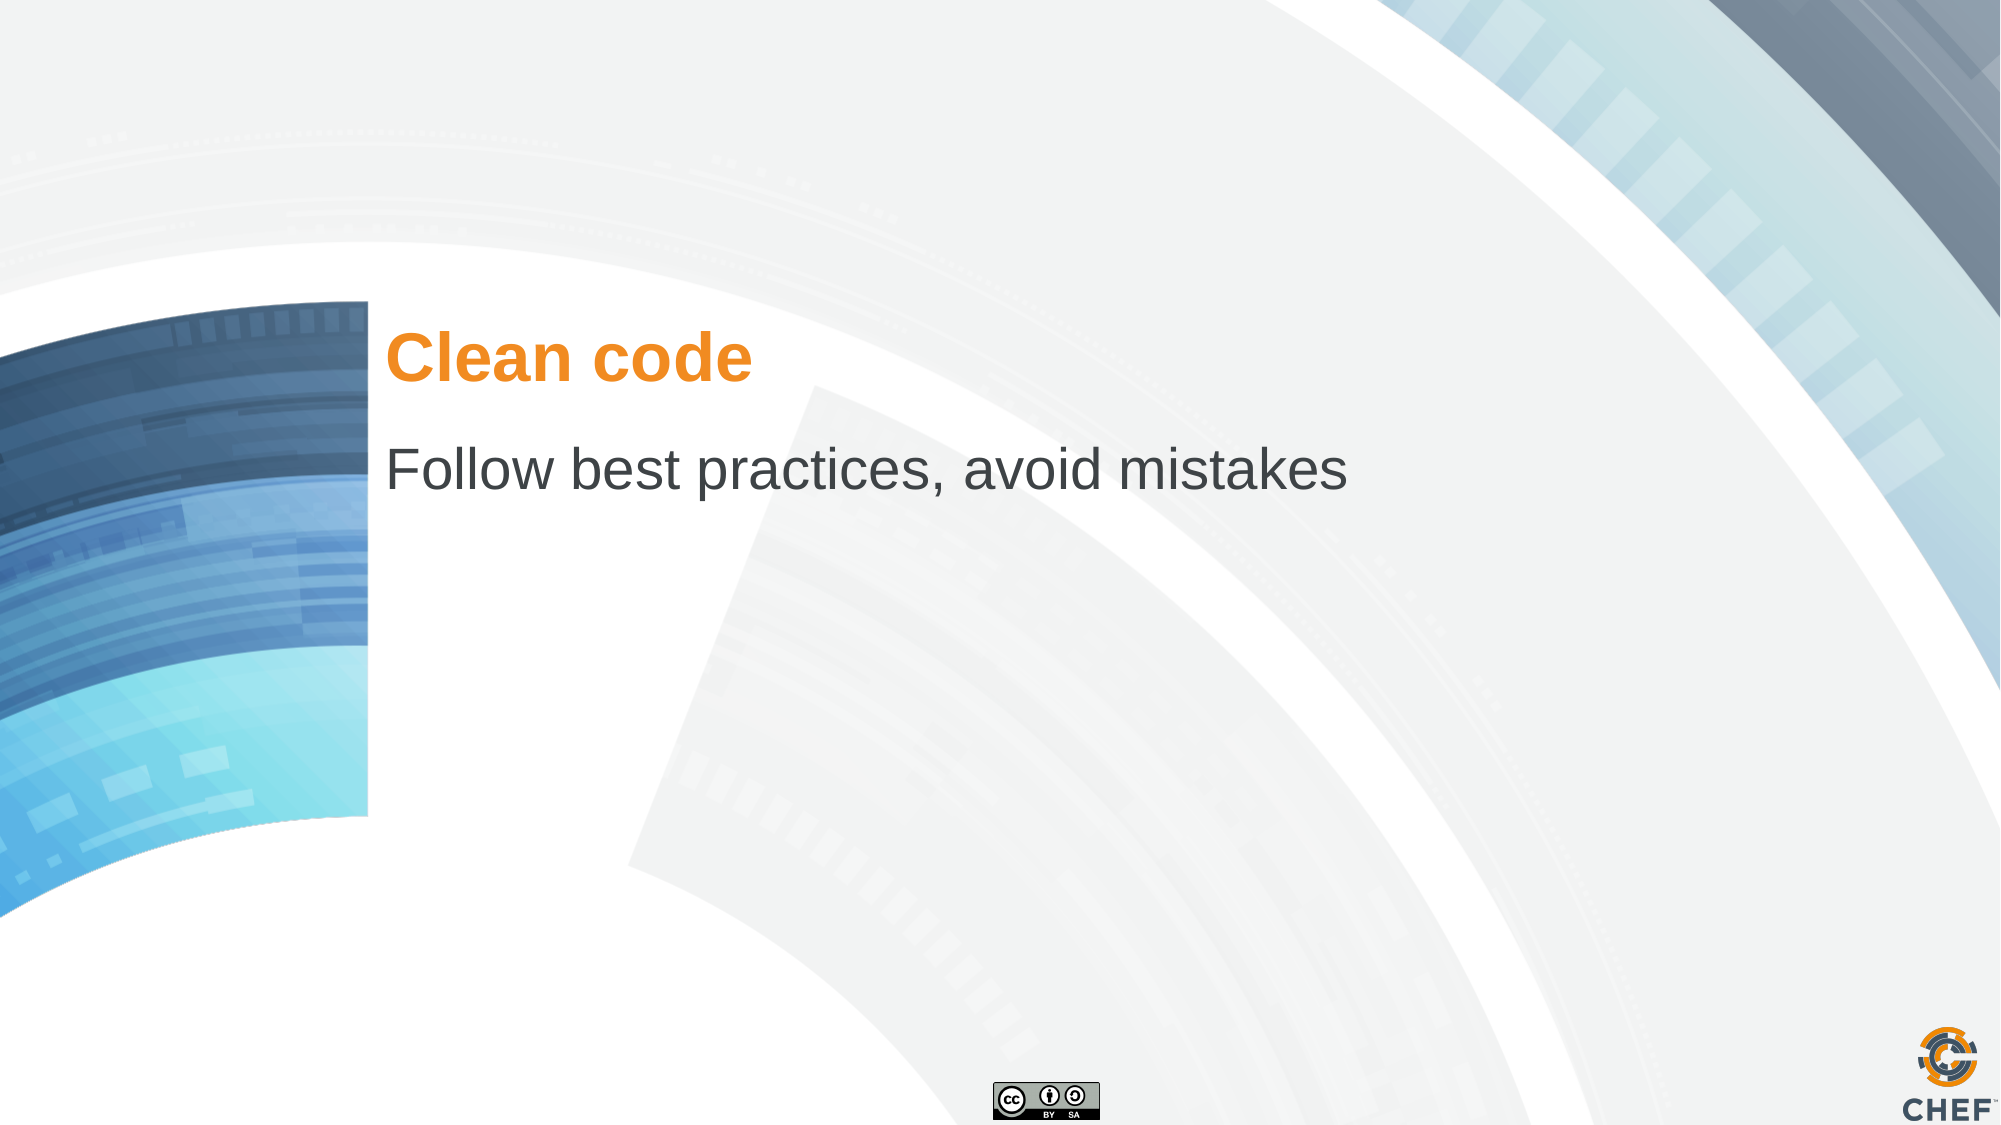

# Clean code
Follow best practices, avoid mistakes